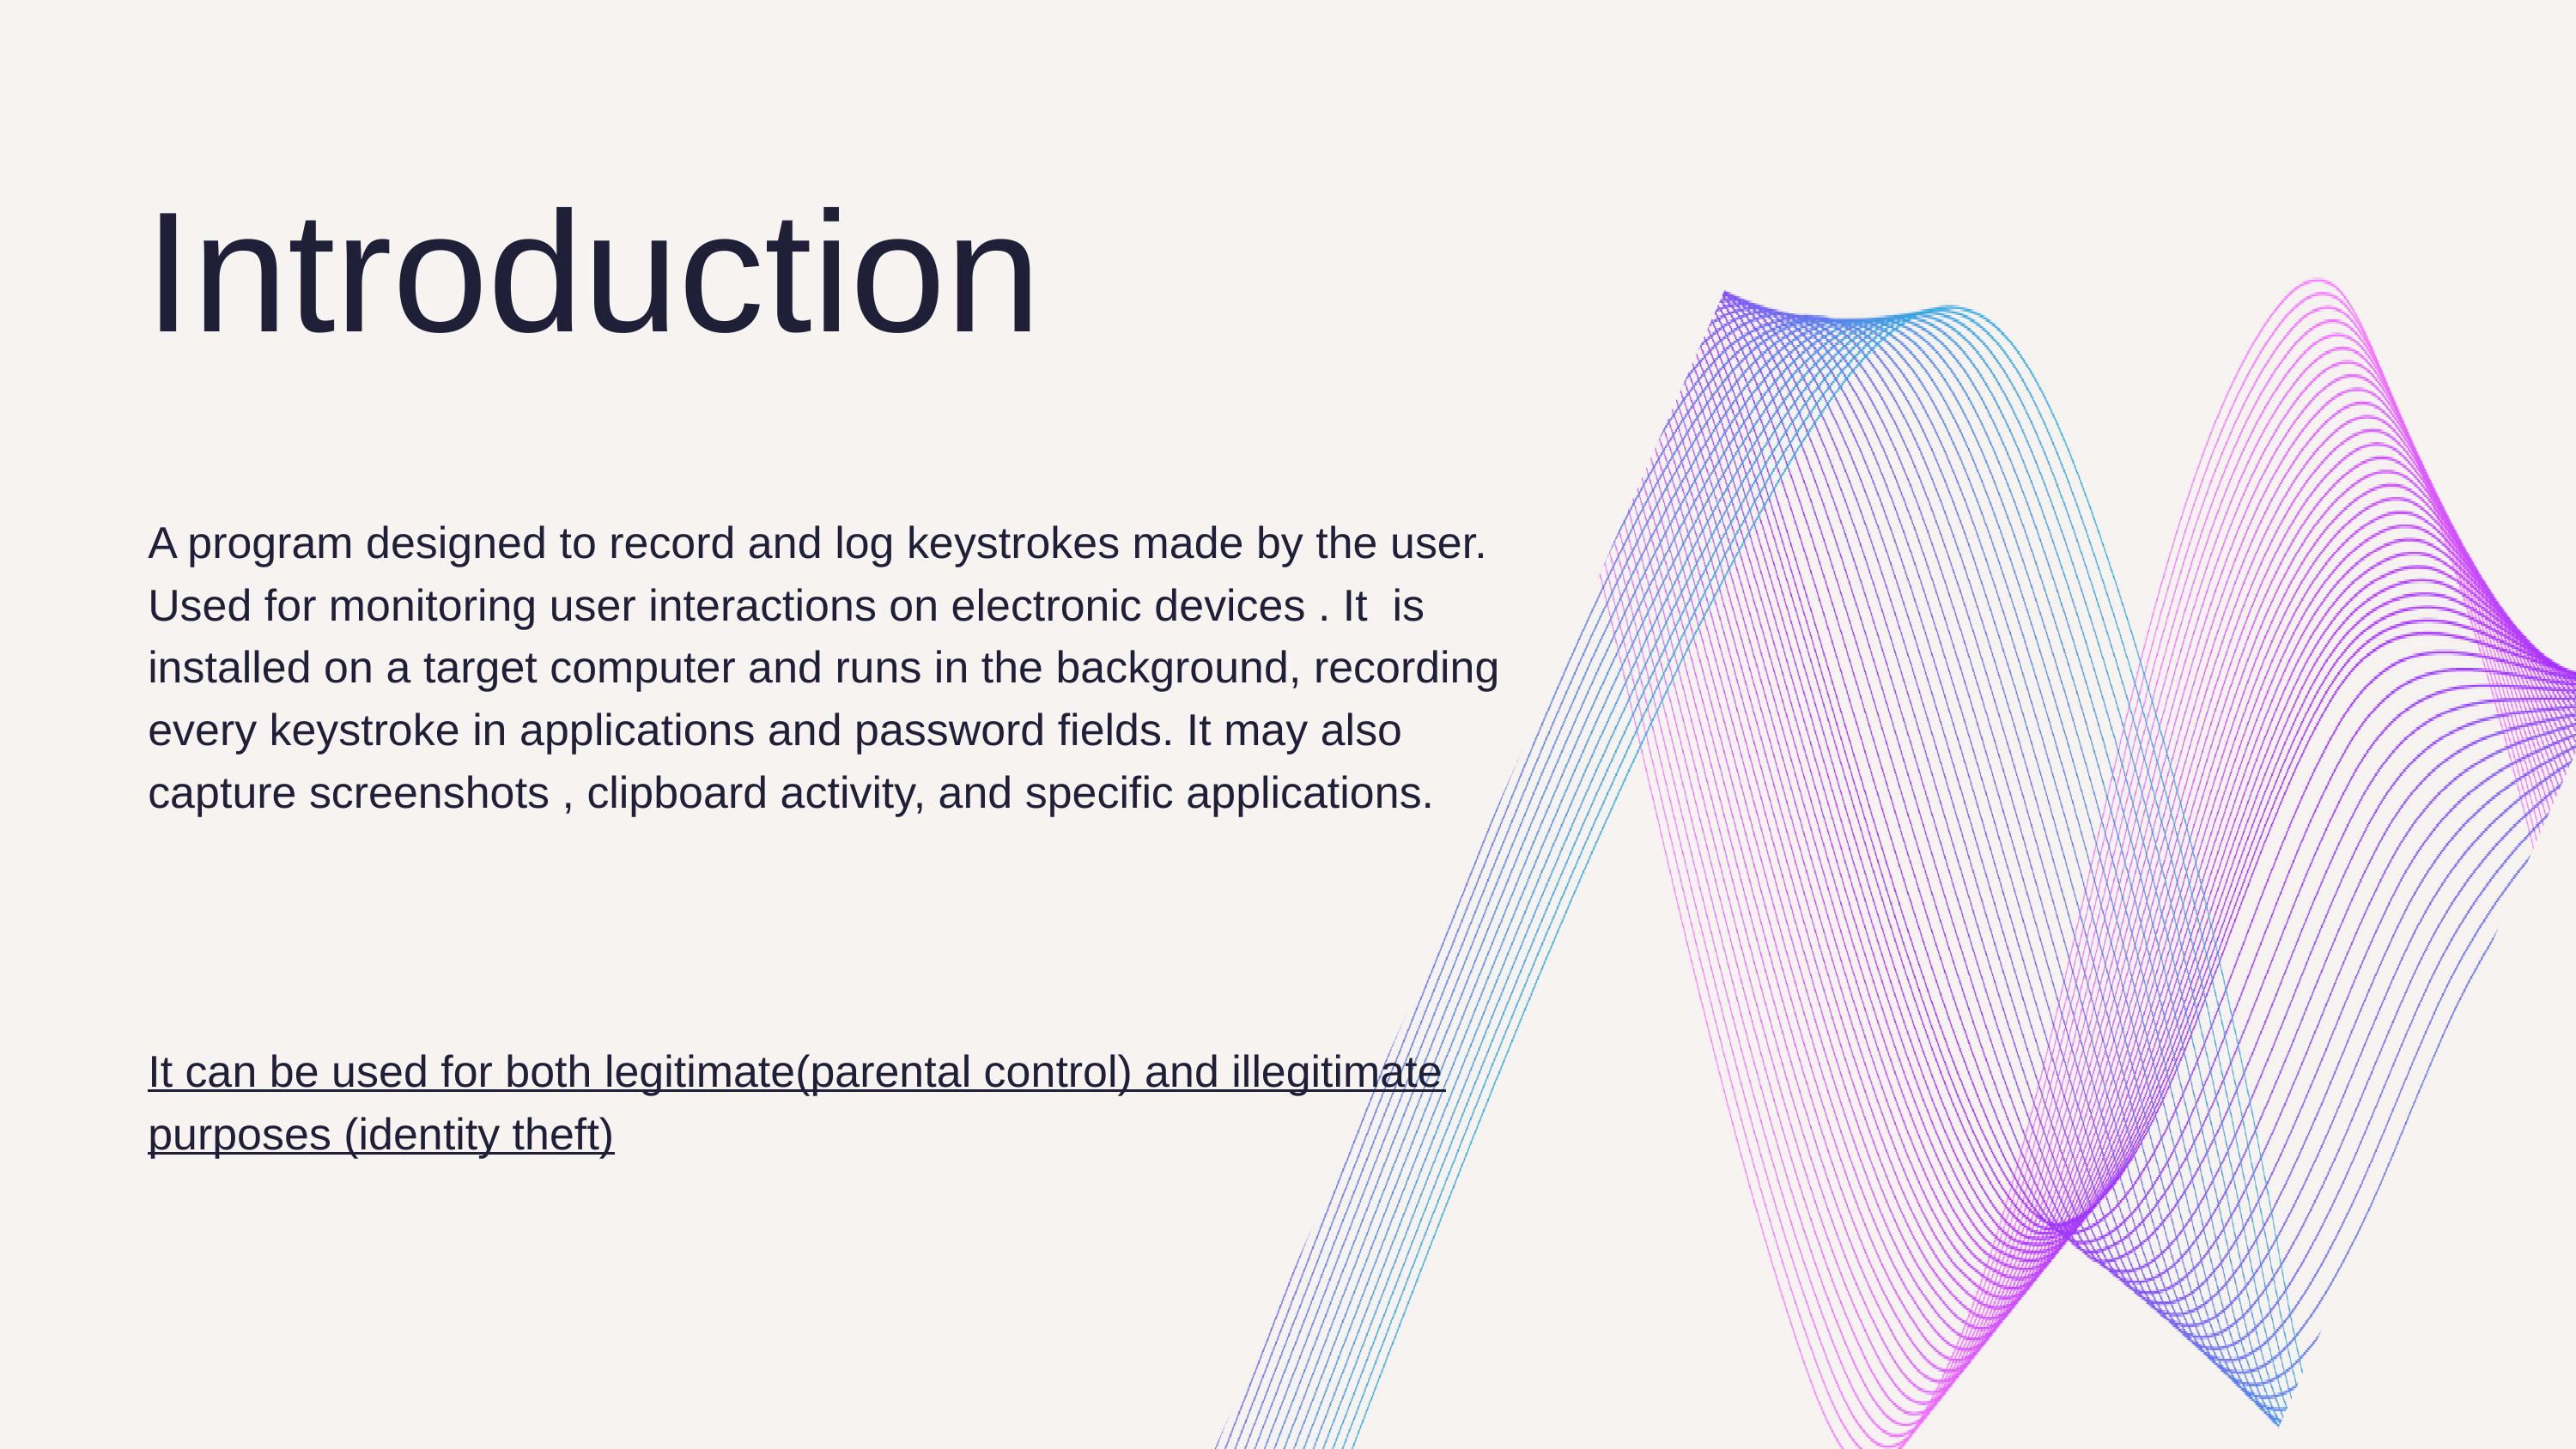

Introduction

A program designed to record and log keystrokes made by the user. Used for monitoring user interactions on electronic devices . It  is installed on a target computer and runs in the background, recording every keystroke in applications and password fields. It may also capture screenshots , clipboard activity, and specific applications.

It can be used for both legitimate(parental control) and illegitimate purposes (identity theft)